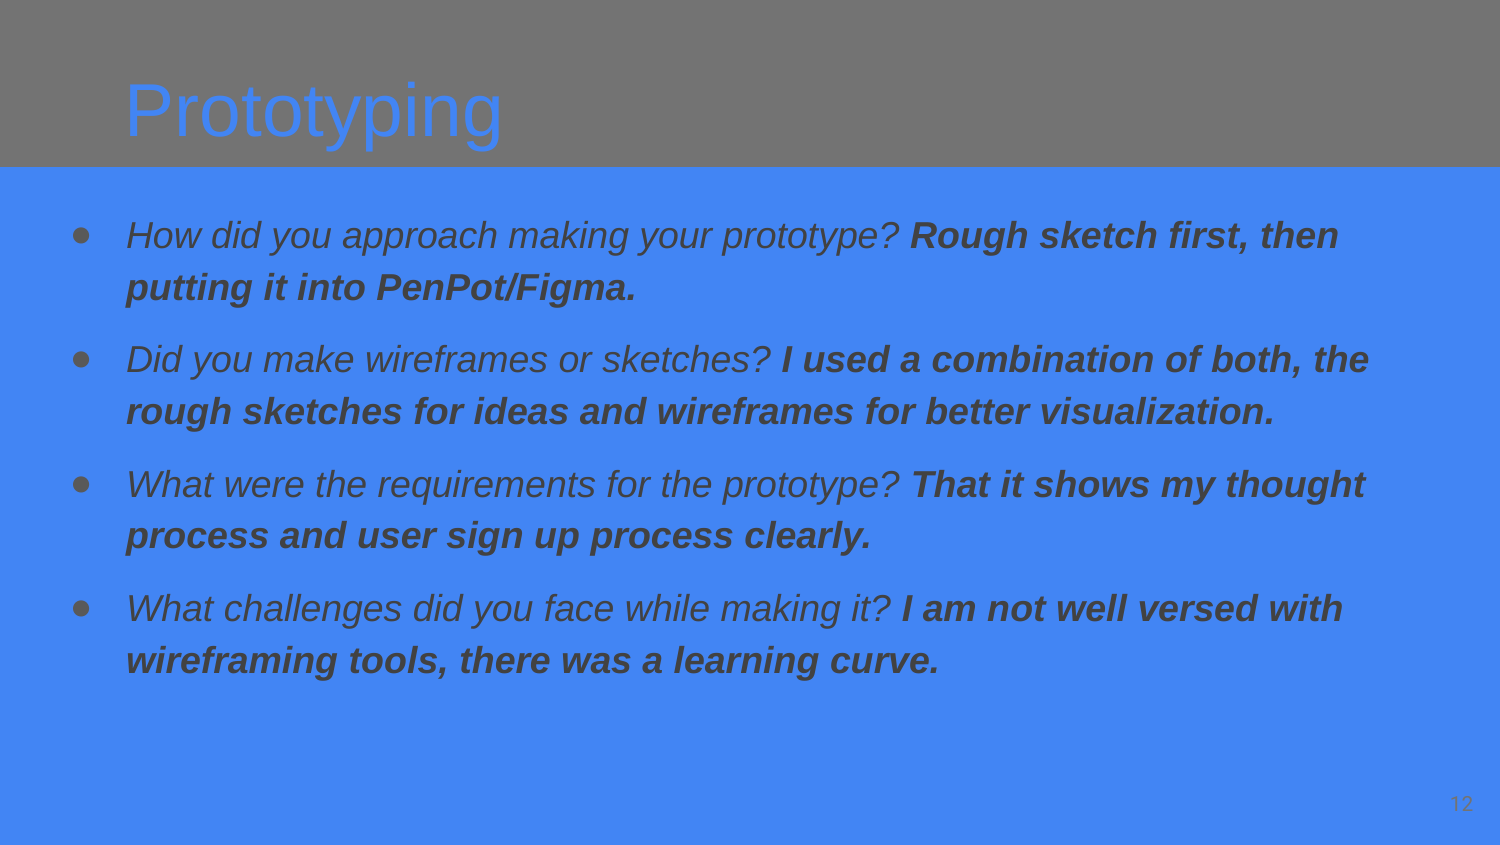

Prototyping
How did you approach making your prototype? Rough sketch first, then putting it into PenPot/Figma.
Did you make wireframes or sketches? I used a combination of both, the rough sketches for ideas and wireframes for better visualization.
What were the requirements for the prototype? That it shows my thought process and user sign up process clearly.
What challenges did you face while making it? I am not well versed with wireframing tools, there was a learning curve.
12